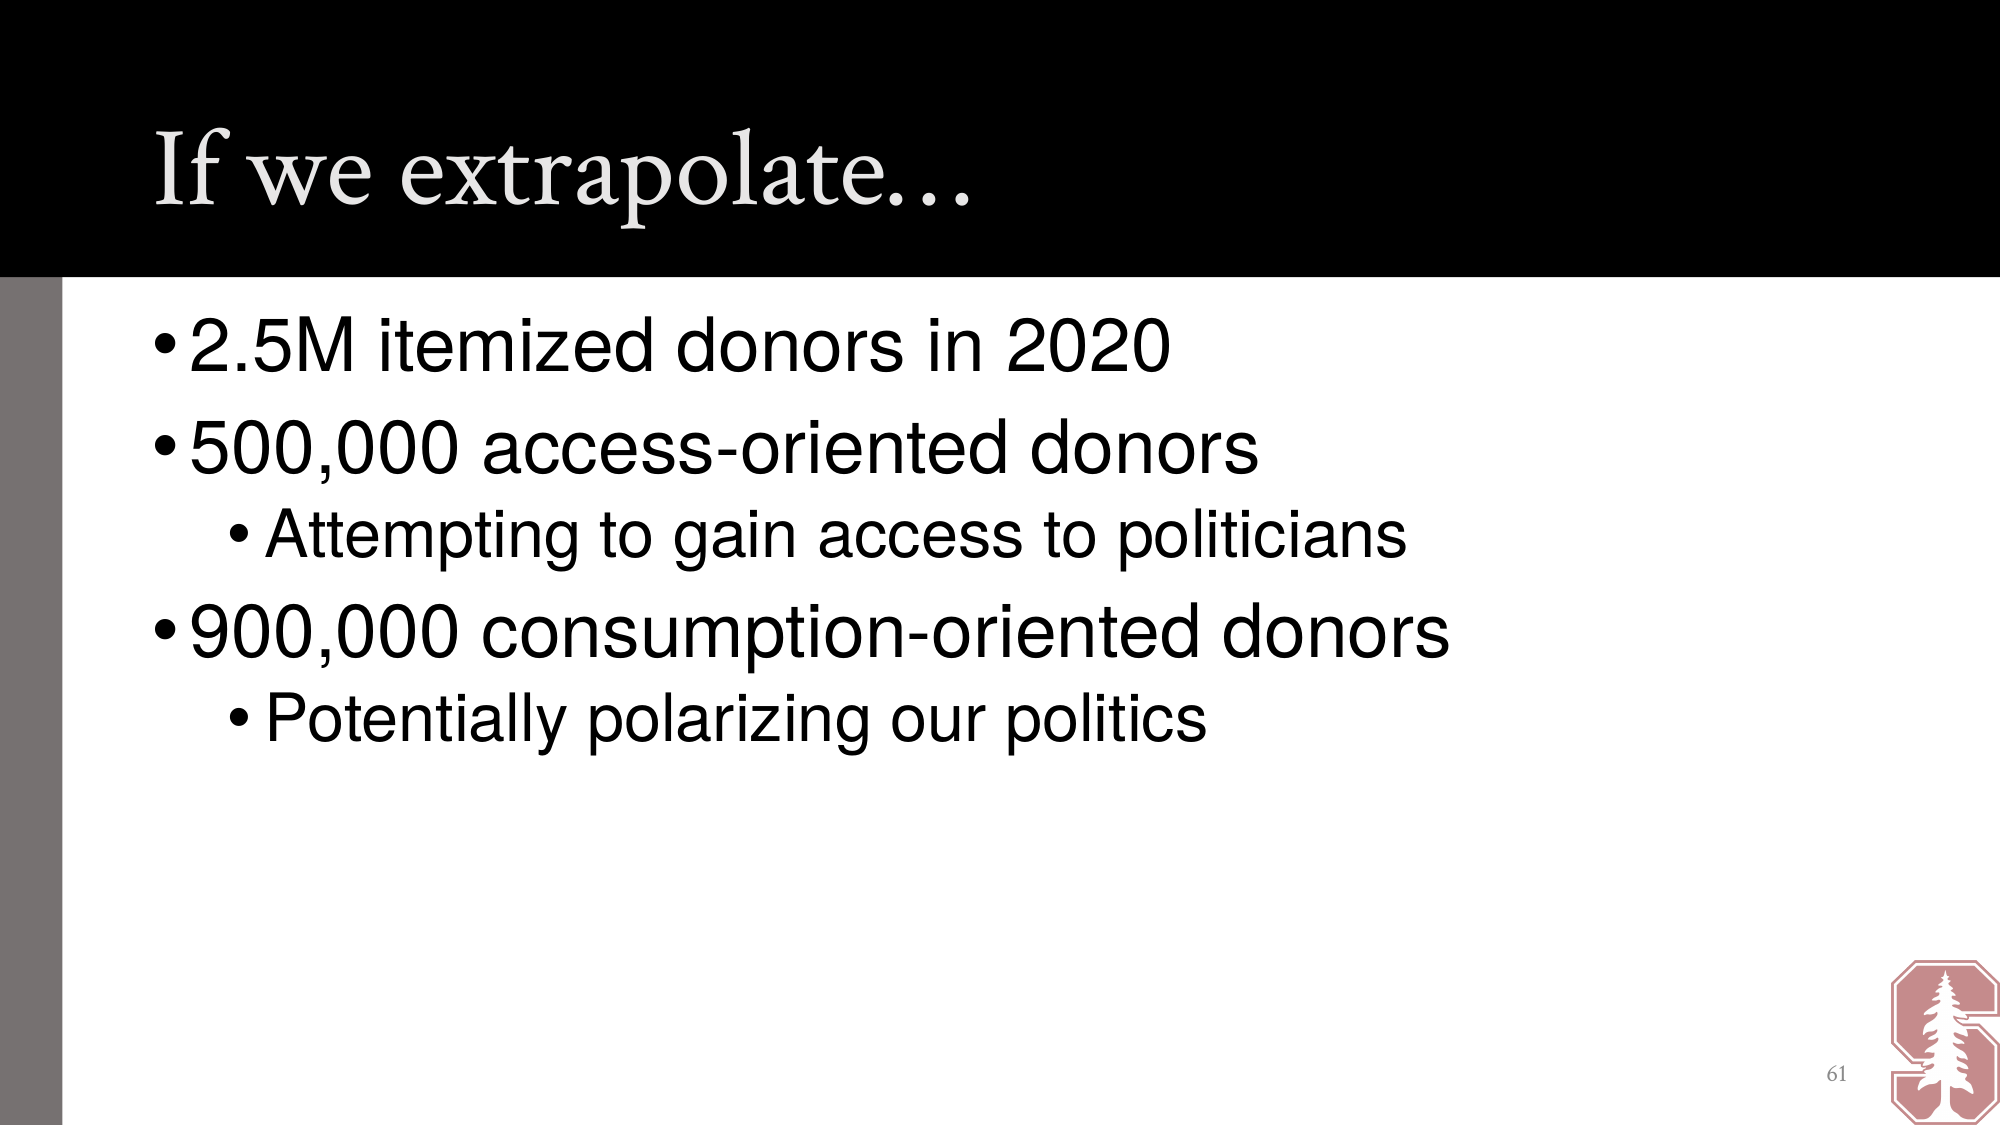

# If we extrapolate…
2.5M itemized donors in 2020
500,000 access-oriented donors
Attempting to gain access to politicians
900,000 consumption-oriented donors
Potentially polarizing our politics

61